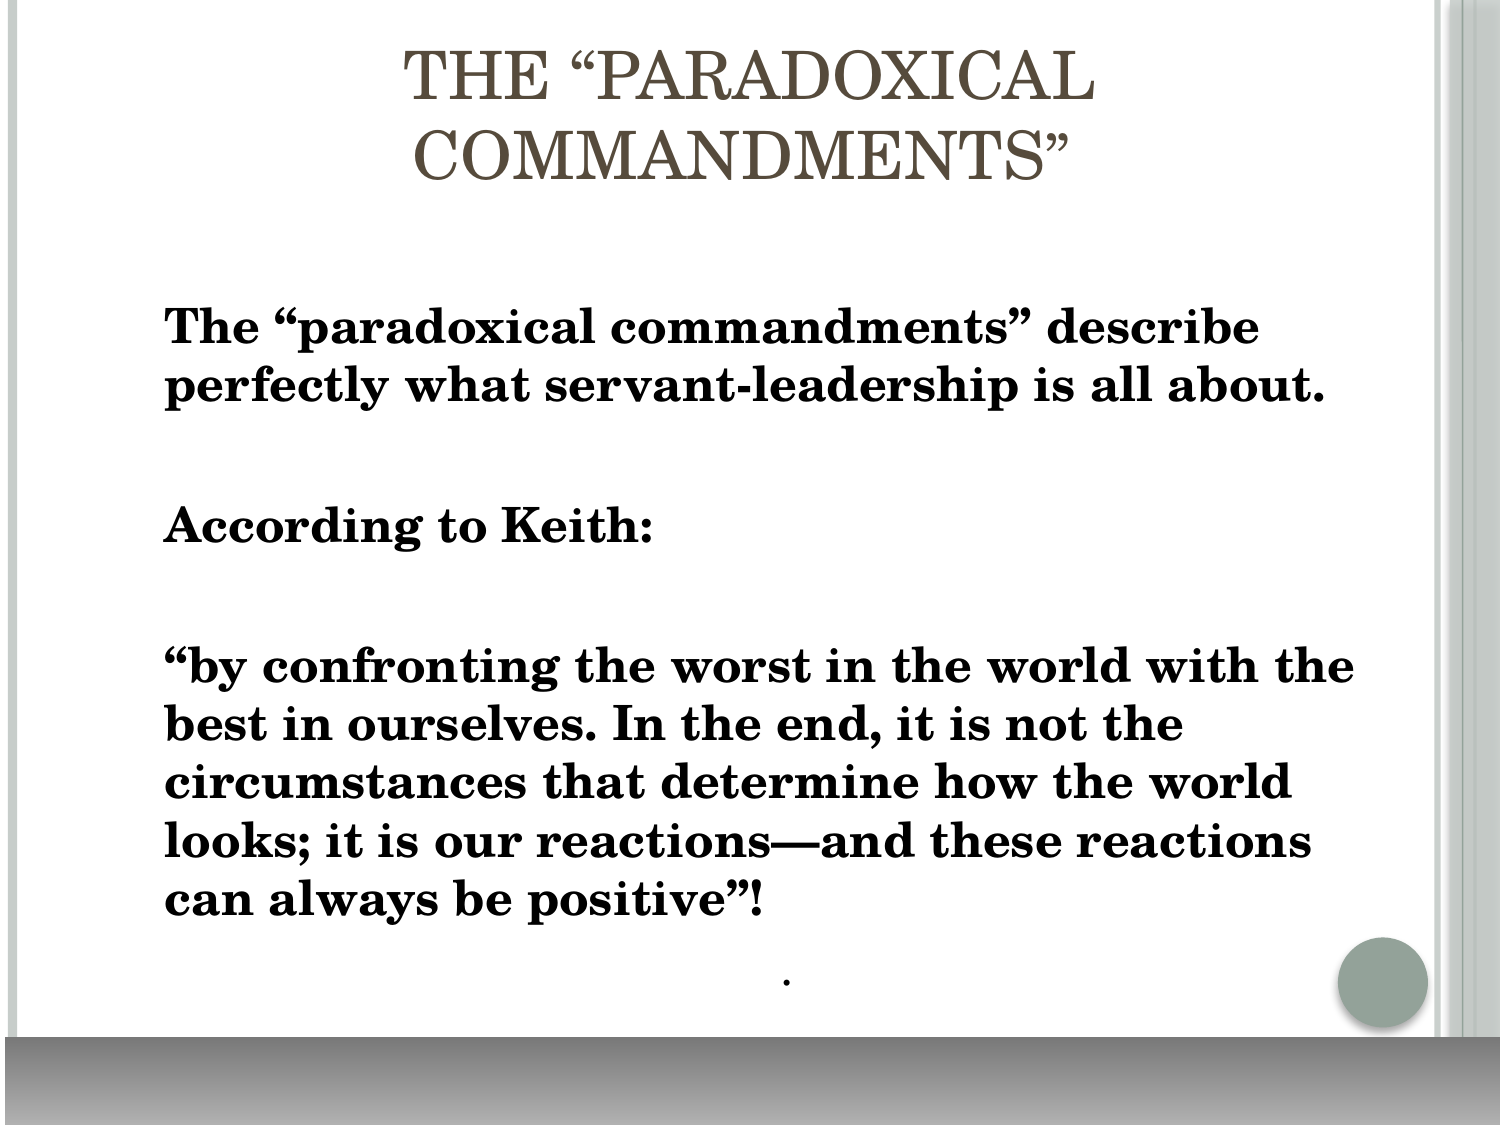

# The “paradoxical commandments”
The “paradoxical commandments” describe perfectly what servant-leadership is all about.

According to Keith:

“by confronting the worst in the world with the best in ourselves. In the end, it is not the circumstances that determine how the world looks; it is our reactions—and these reactions can always be positive”!
.